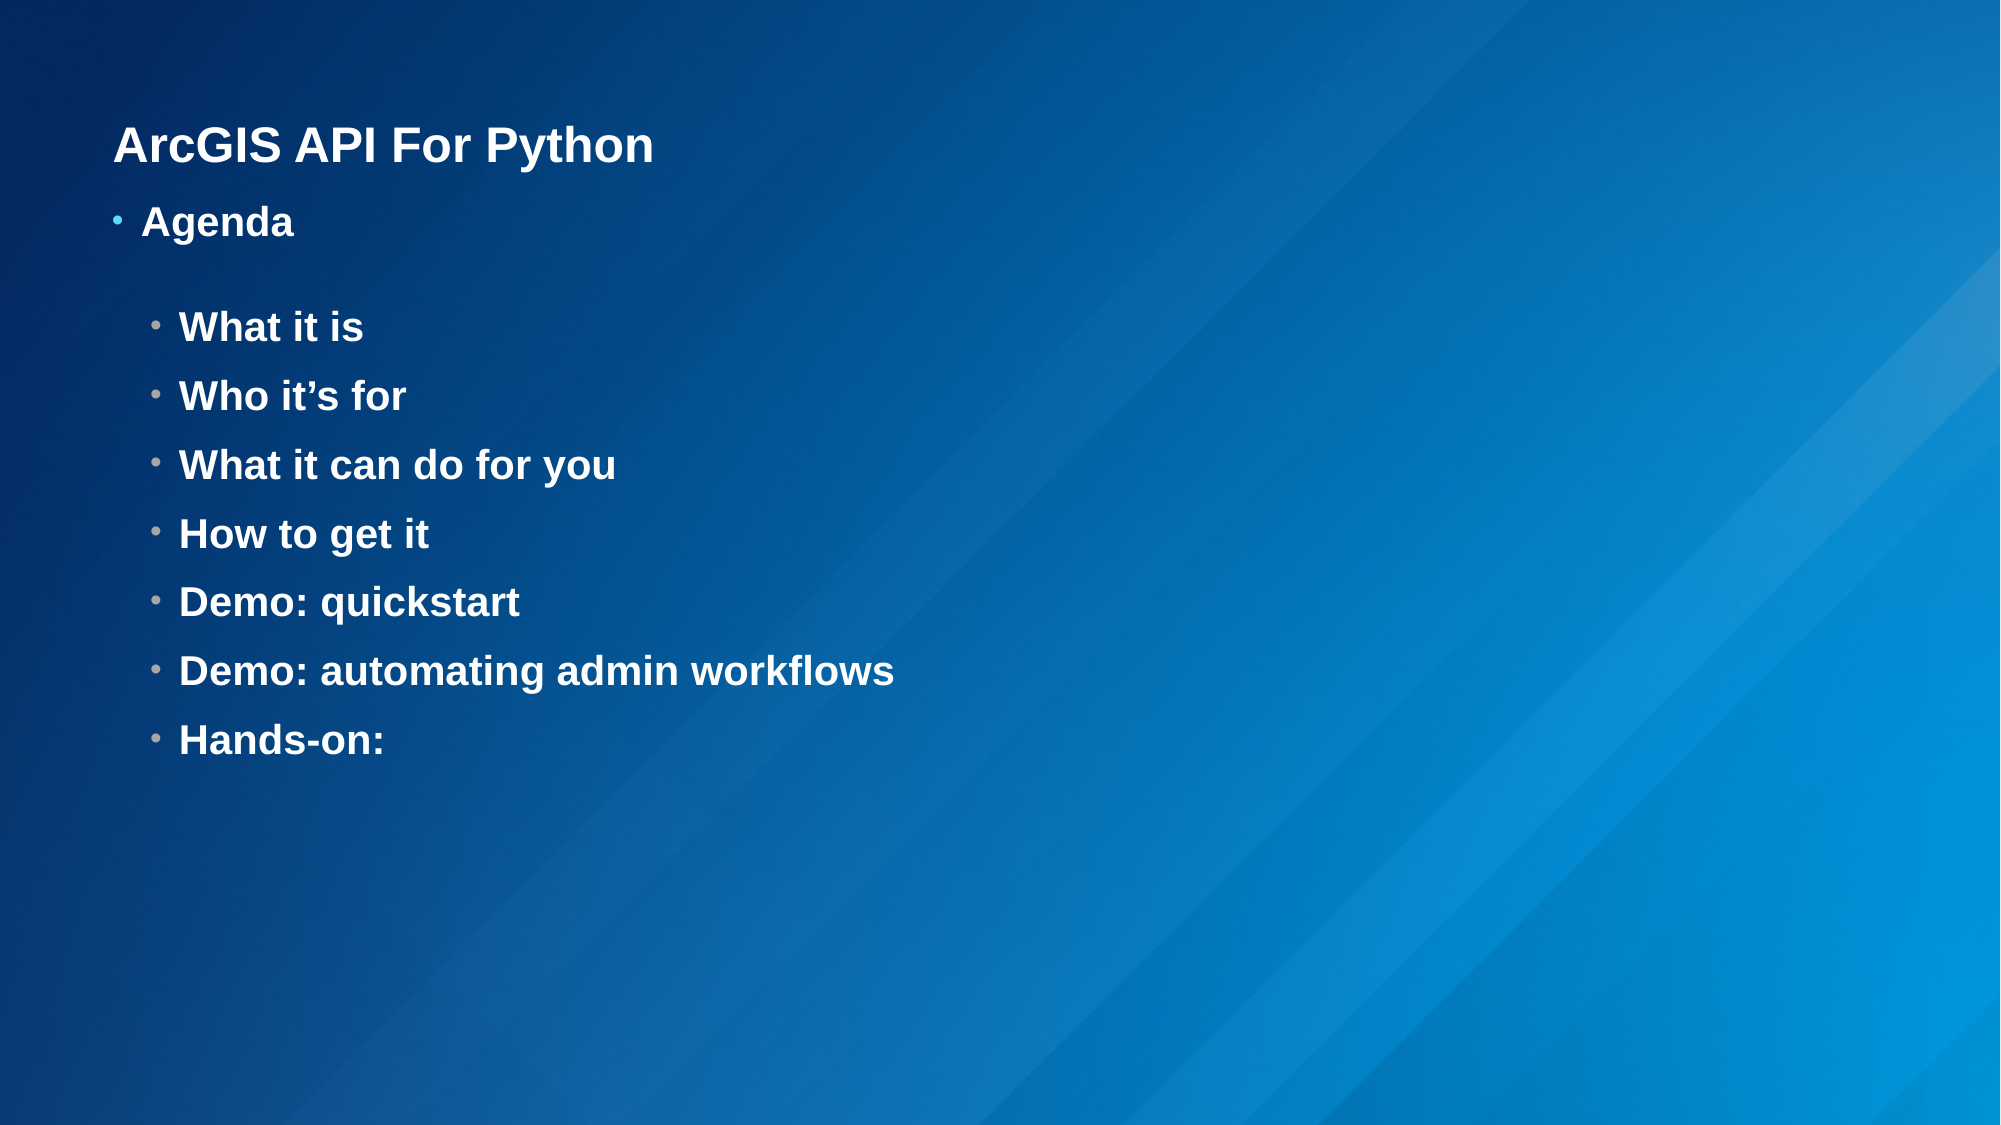

# ArcGIS API For Python
Agenda
What it is
Who it’s for
What it can do for you
How to get it
Demo: quickstart
Demo: automating admin workflows
Hands-on: